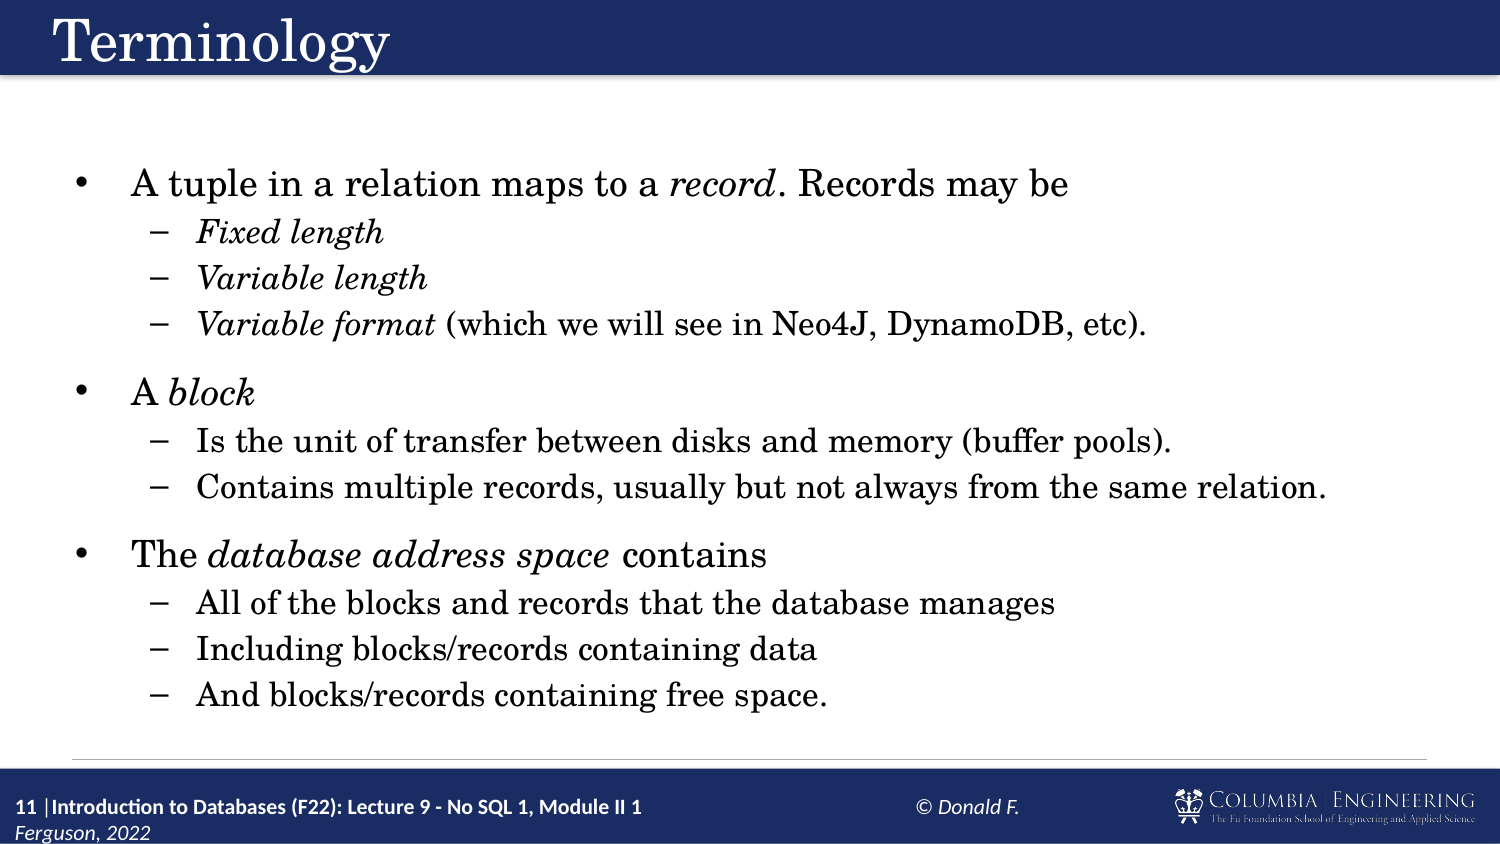

# Terminology
A tuple in a relation maps to a record. Records may be
Fixed length
Variable length
Variable format (which we will see in Neo4J, DynamoDB, etc).
A block
Is the unit of transfer between disks and memory (buffer pools).
Contains multiple records, usually but not always from the same relation.
The database address space contains
All of the blocks and records that the database manages
Including blocks/records containing data
And blocks/records containing free space.